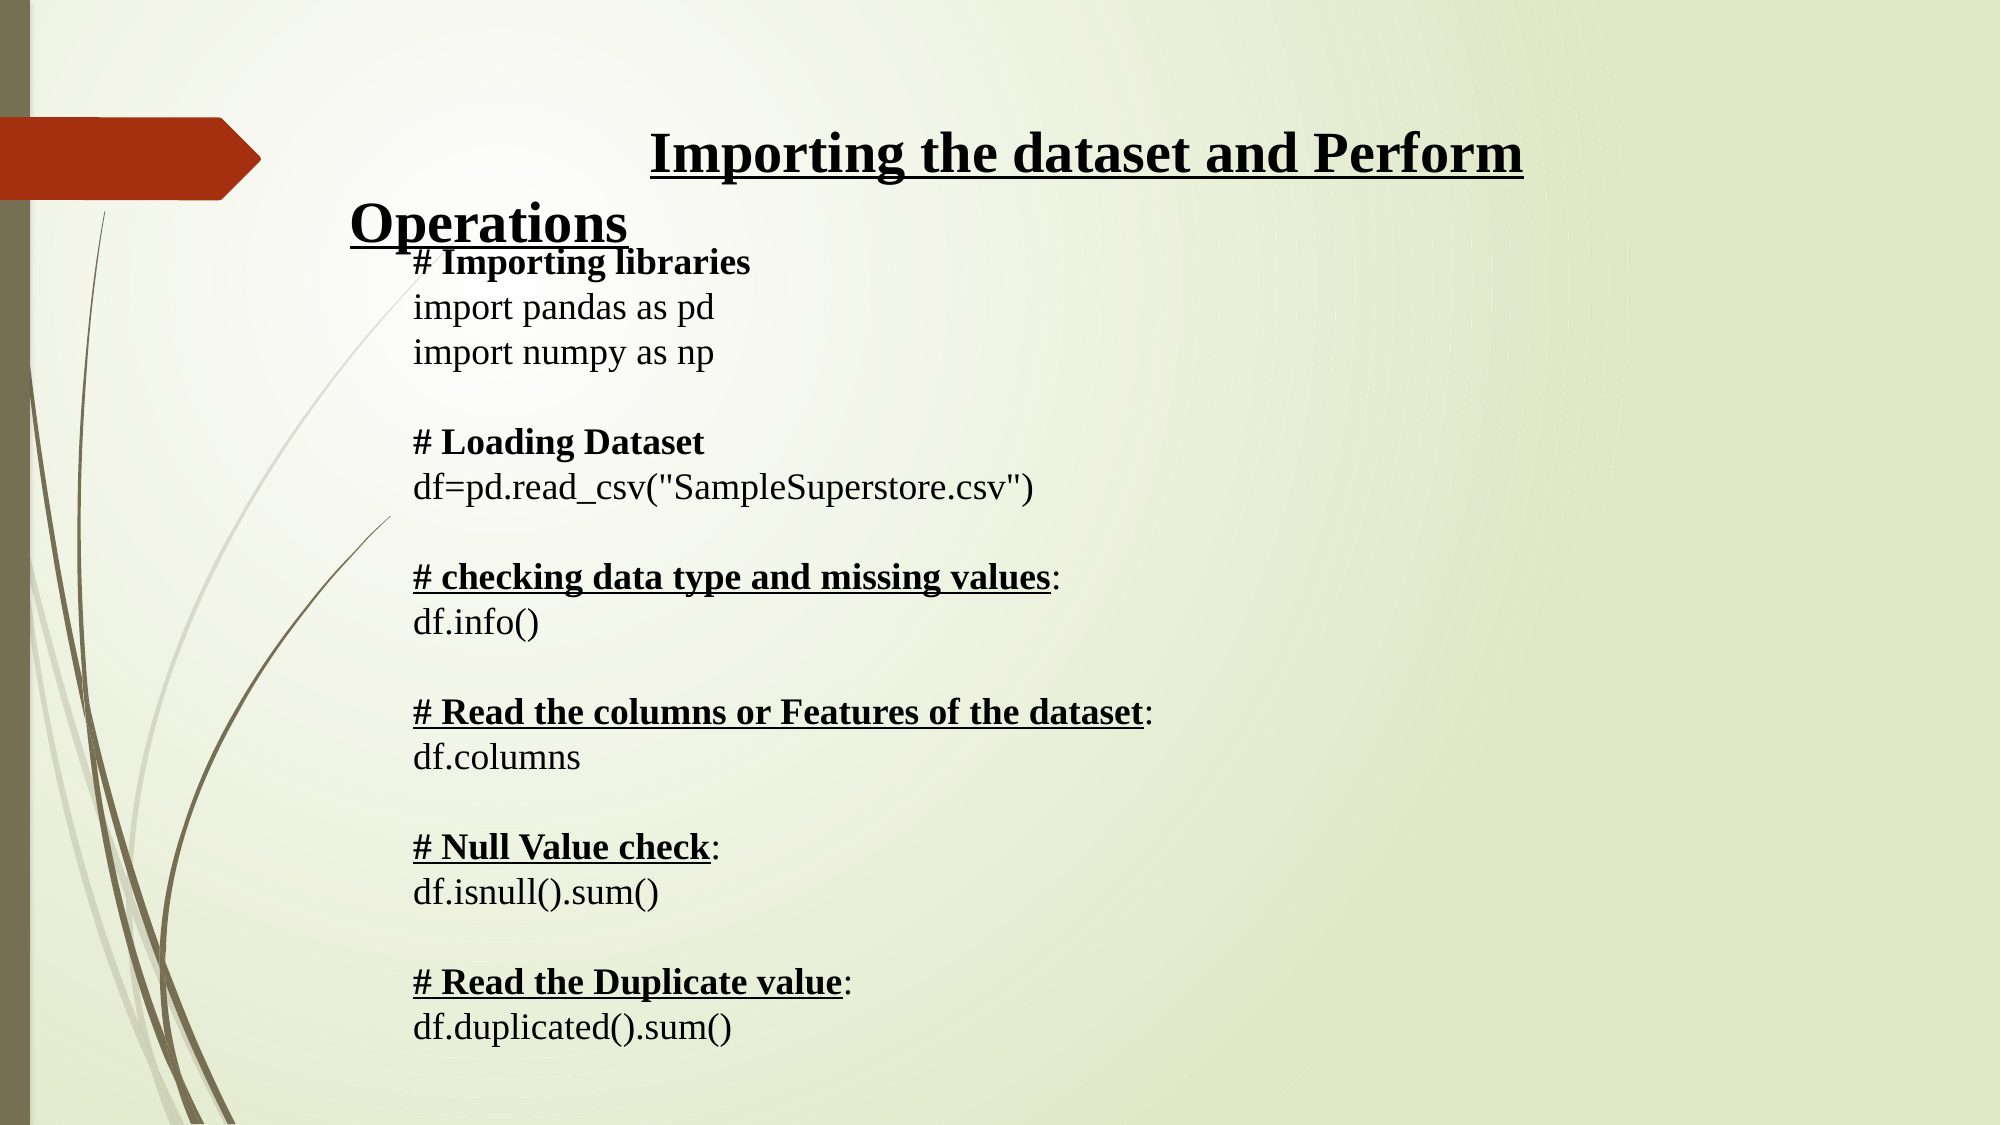

Importing the dataset and Perform Operations

# Importing libraries
import pandas as pd
import numpy as np

# Loading Dataset
df=pd.read_csv("SampleSuperstore.csv")

# checking data type and missing values:
df.info()

# Read the columns or Features of the dataset:
df.columns

# Null Value check:
df.isnull().sum()

# Read the Duplicate value:
df.duplicated().sum()